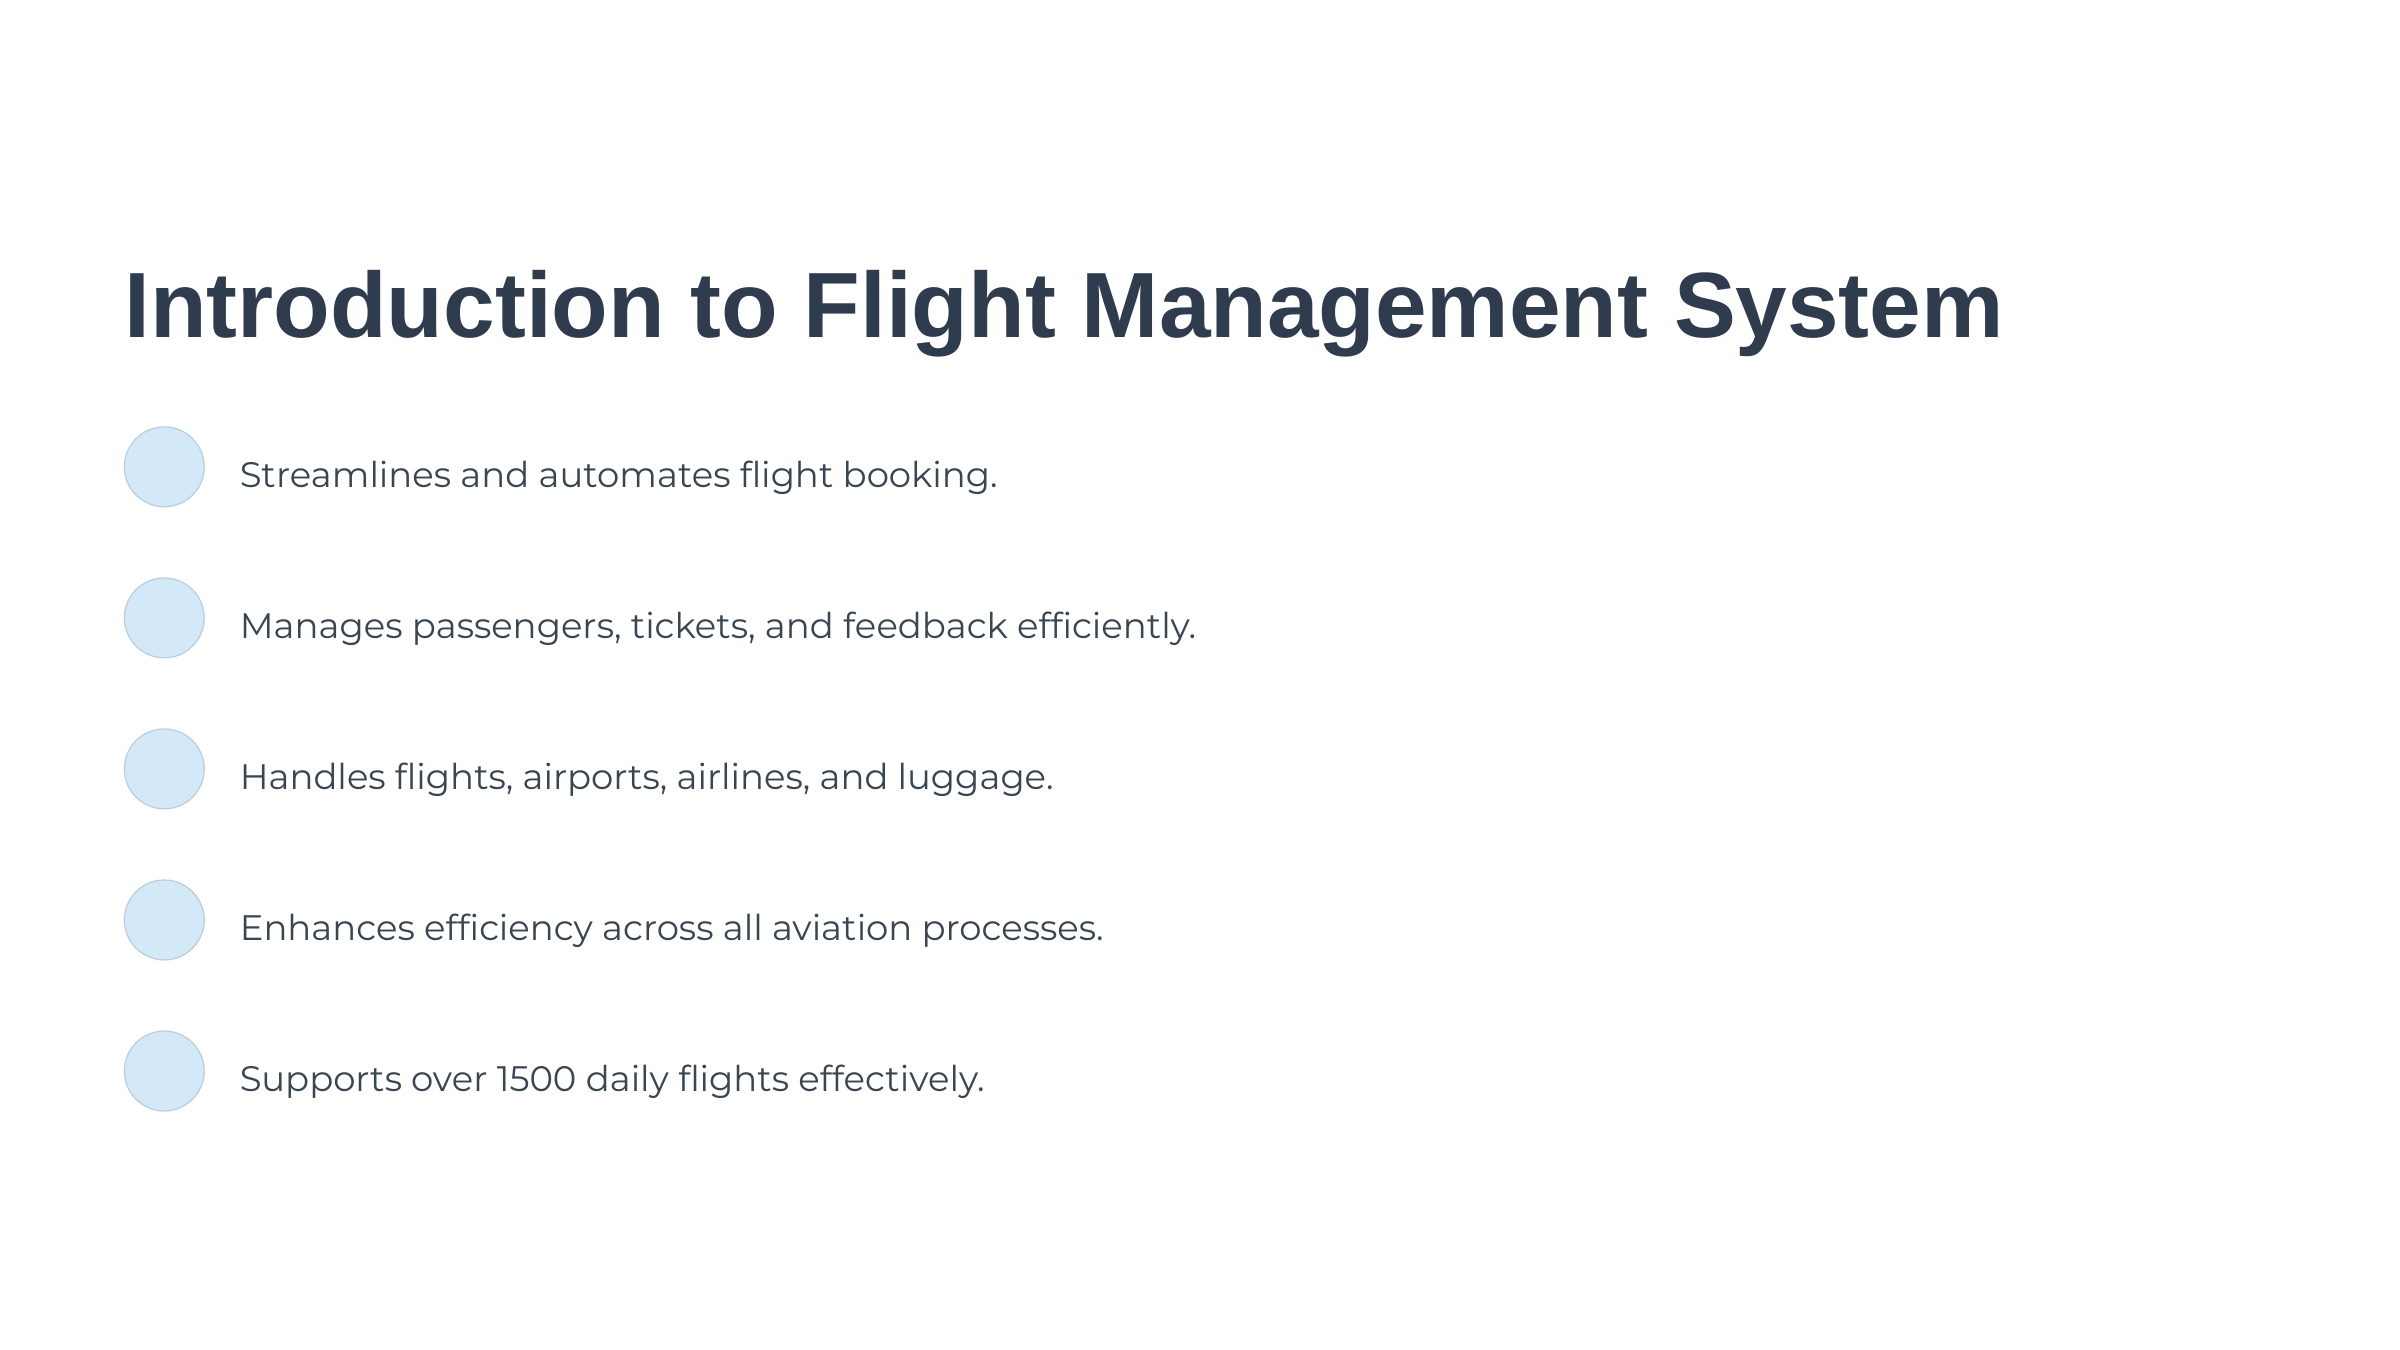

Introduction to Flight Management System

Streamlines and automates flight booking.

Manages passengers, tickets, and feedback efficiently.

Handles flights, airports, airlines, and luggage.

Enhances efficiency across all aviation processes.

Supports over 1500 daily flights effectively.
.